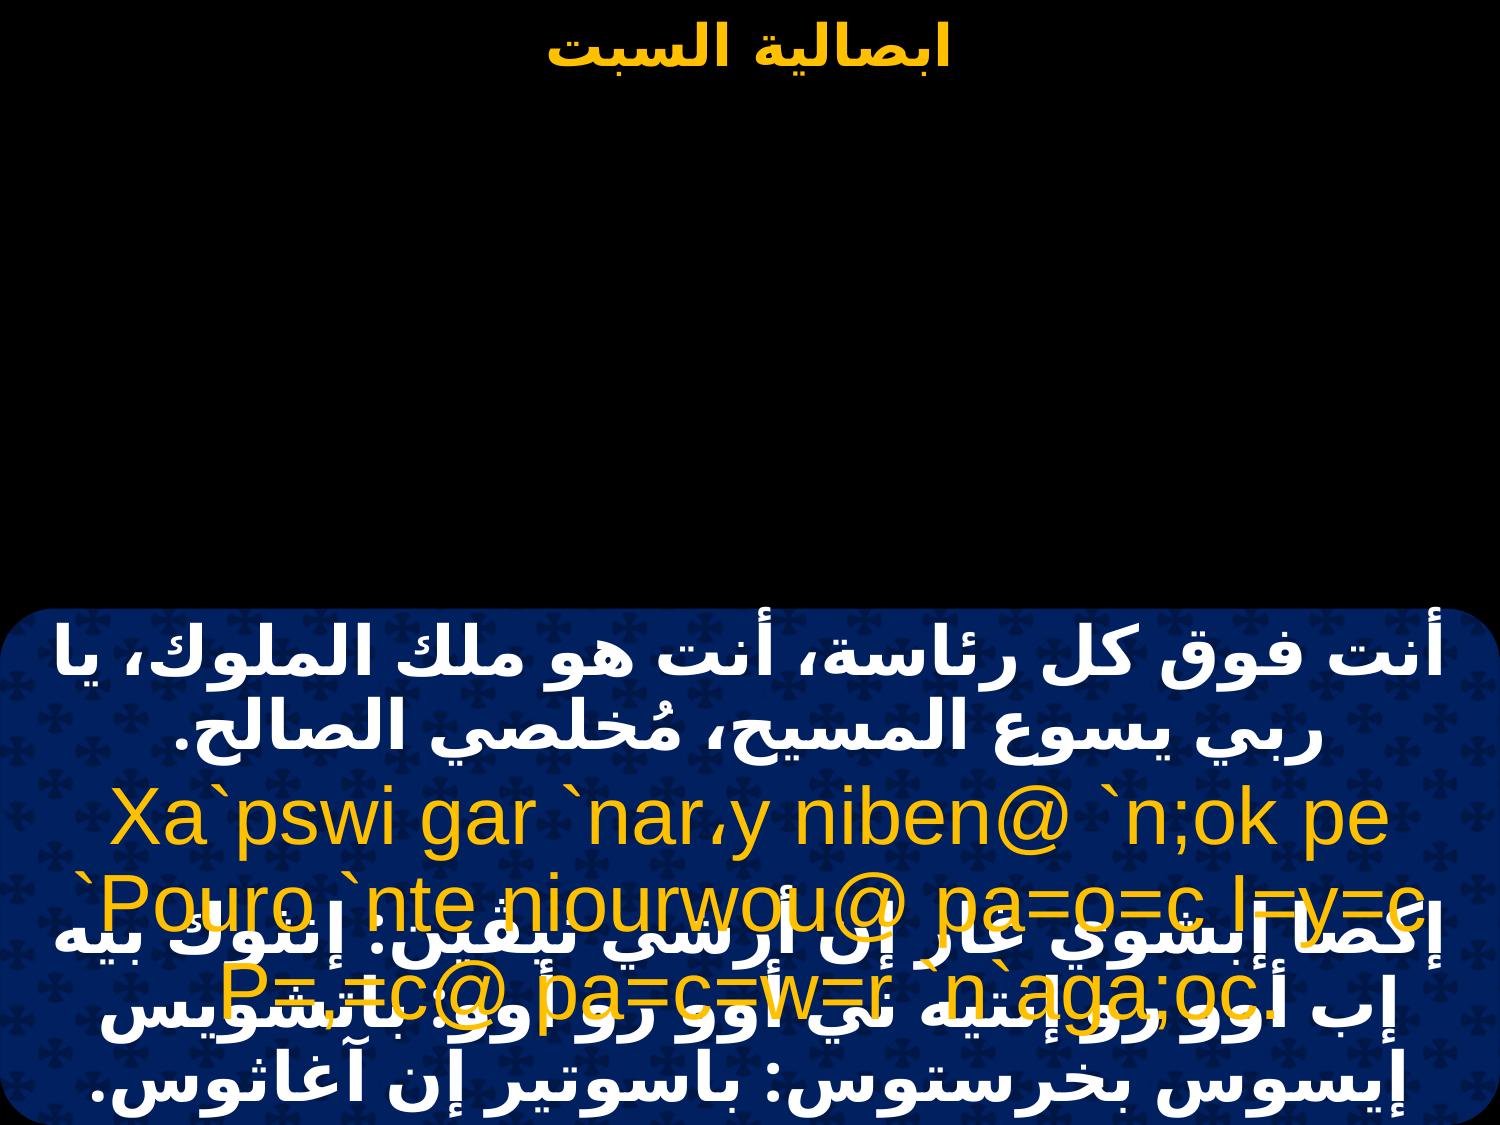

#
أنت فوق كل رئاسة، أنت هو ملك الملوك، يا ربي يسوع المسيح، مُخلصي الصالح.
Xa`pswi gar `nar،y niben@ `n;ok pe `Pouro `nte niourwou@ pa=o=c I=y=c P=,=c@ pa=c=w=r `n`aga;oc.
إكصا إبشوي غار إن أرشي نيڤين: إنثوك بيه إب أوو رو إنتيه ني أوو رو أوو: باتشويس إيسوس بخرستوس: باسوتير إن آغاثوس.